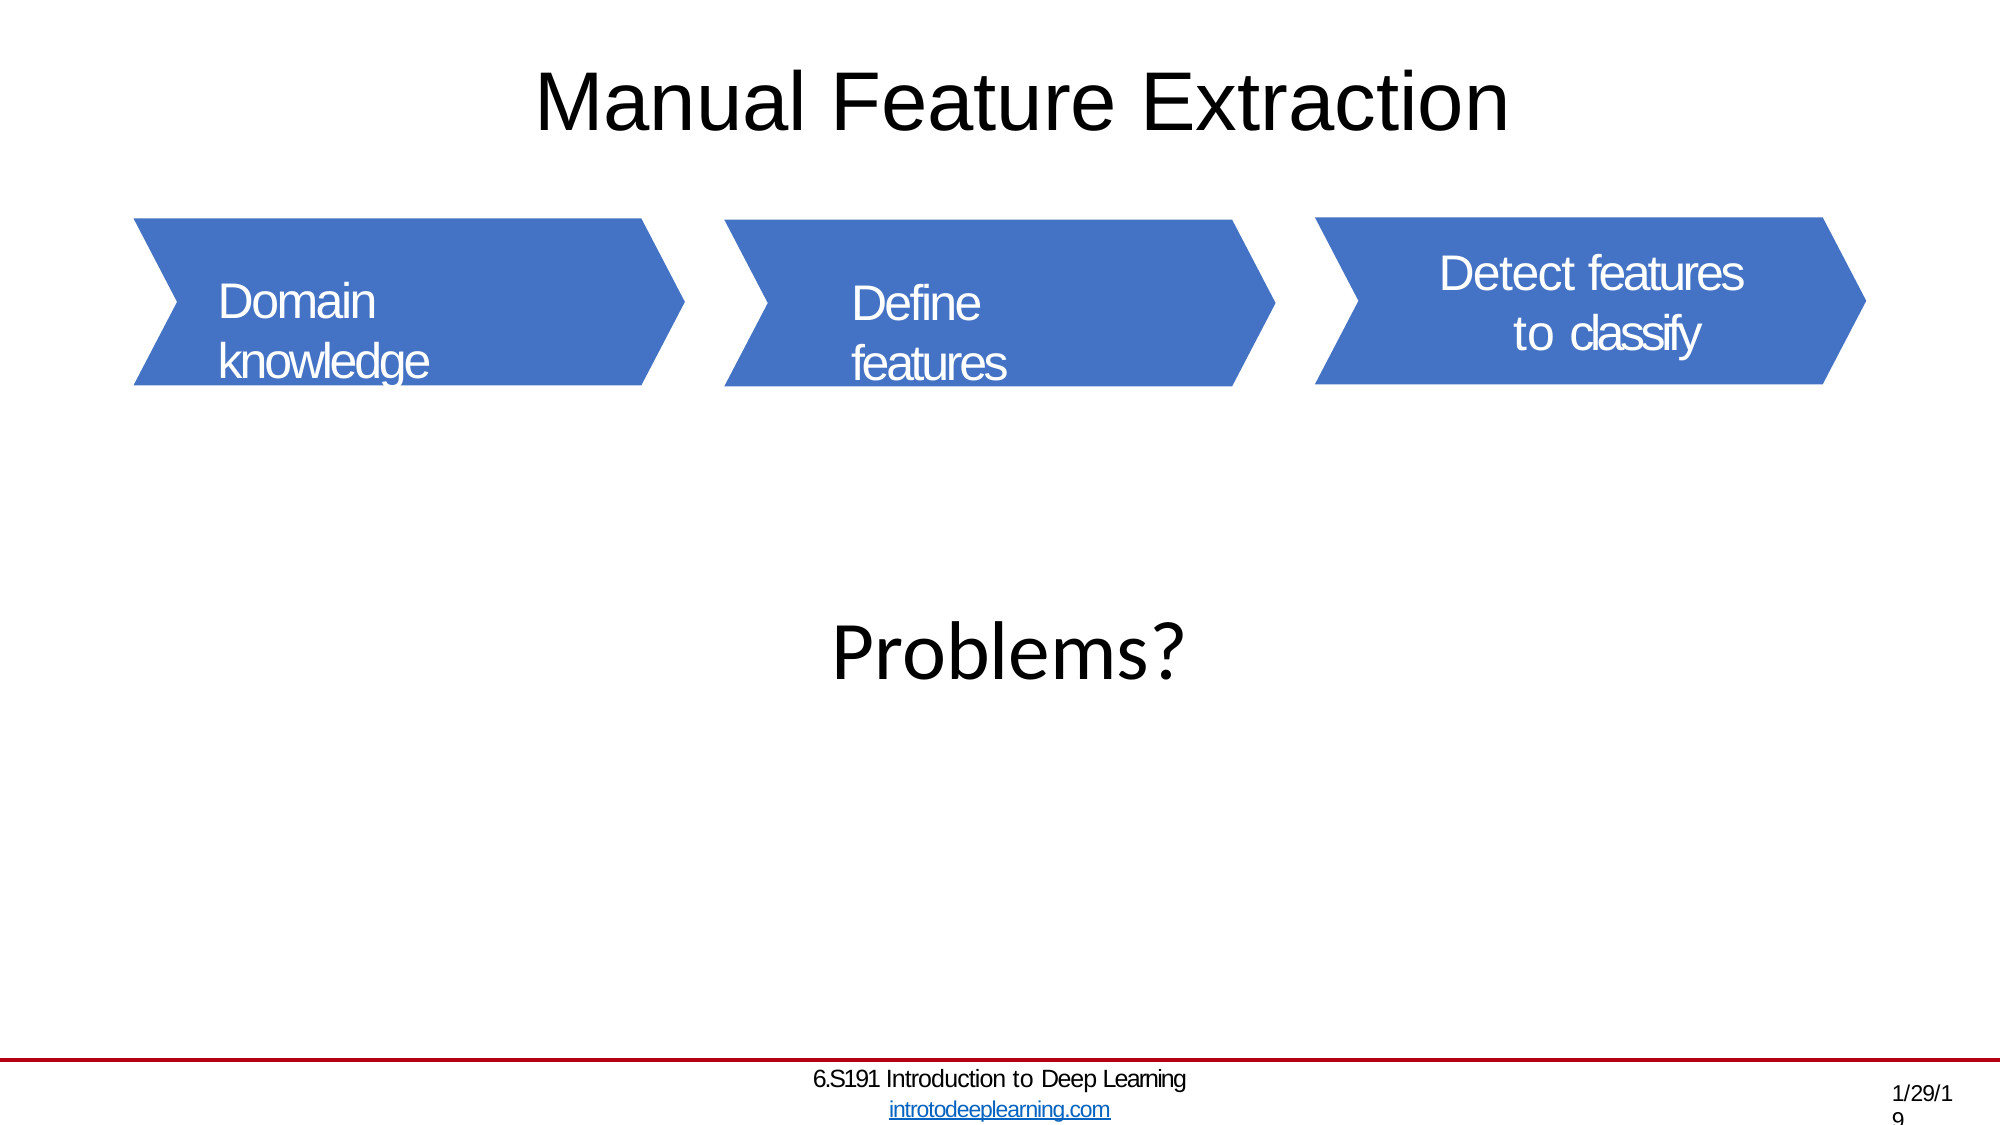

# Manual Feature Extraction

Detect features  to classify
Domain knowledge
Define features
Problems?
6.S191 Introduction to Deep Learning
introtodeeplearning.com
1/29/19